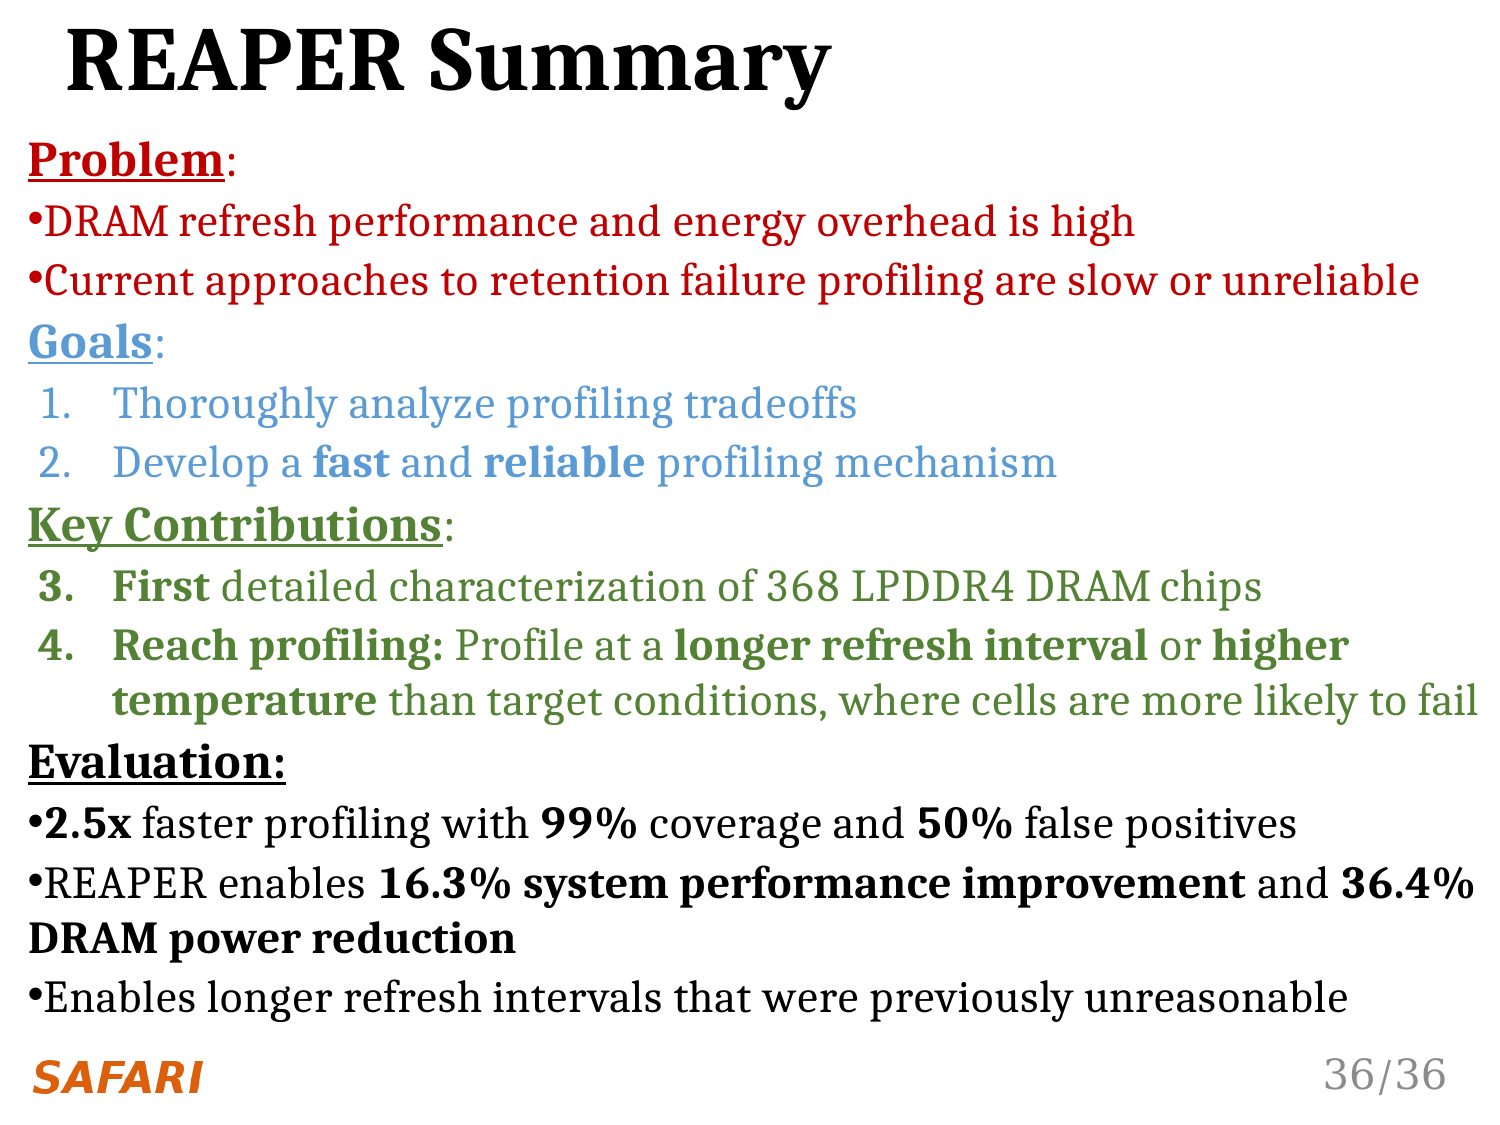

REAPER Summary
Problem:
DRAM refresh performance and energy overhead is high
Current approaches to retention failure profiling are slow or unreliable
Goals:
Thoroughly analyze profiling tradeoffs
Develop a fast and reliable profiling mechanism
Key Contributions:
First detailed characterization of 368 LPDDR4 DRAM chips
Reach profiling: Profile at a longer refresh interval or higher temperature than target conditions, where cells are more likely to fail
Evaluation:
2.5x faster profiling with 99% coverage and 50% false positives
REAPER enables 16.3% system performance improvement and 36.4% DRAM power reduction
Enables longer refresh intervals that were previously unreasonable
36/36